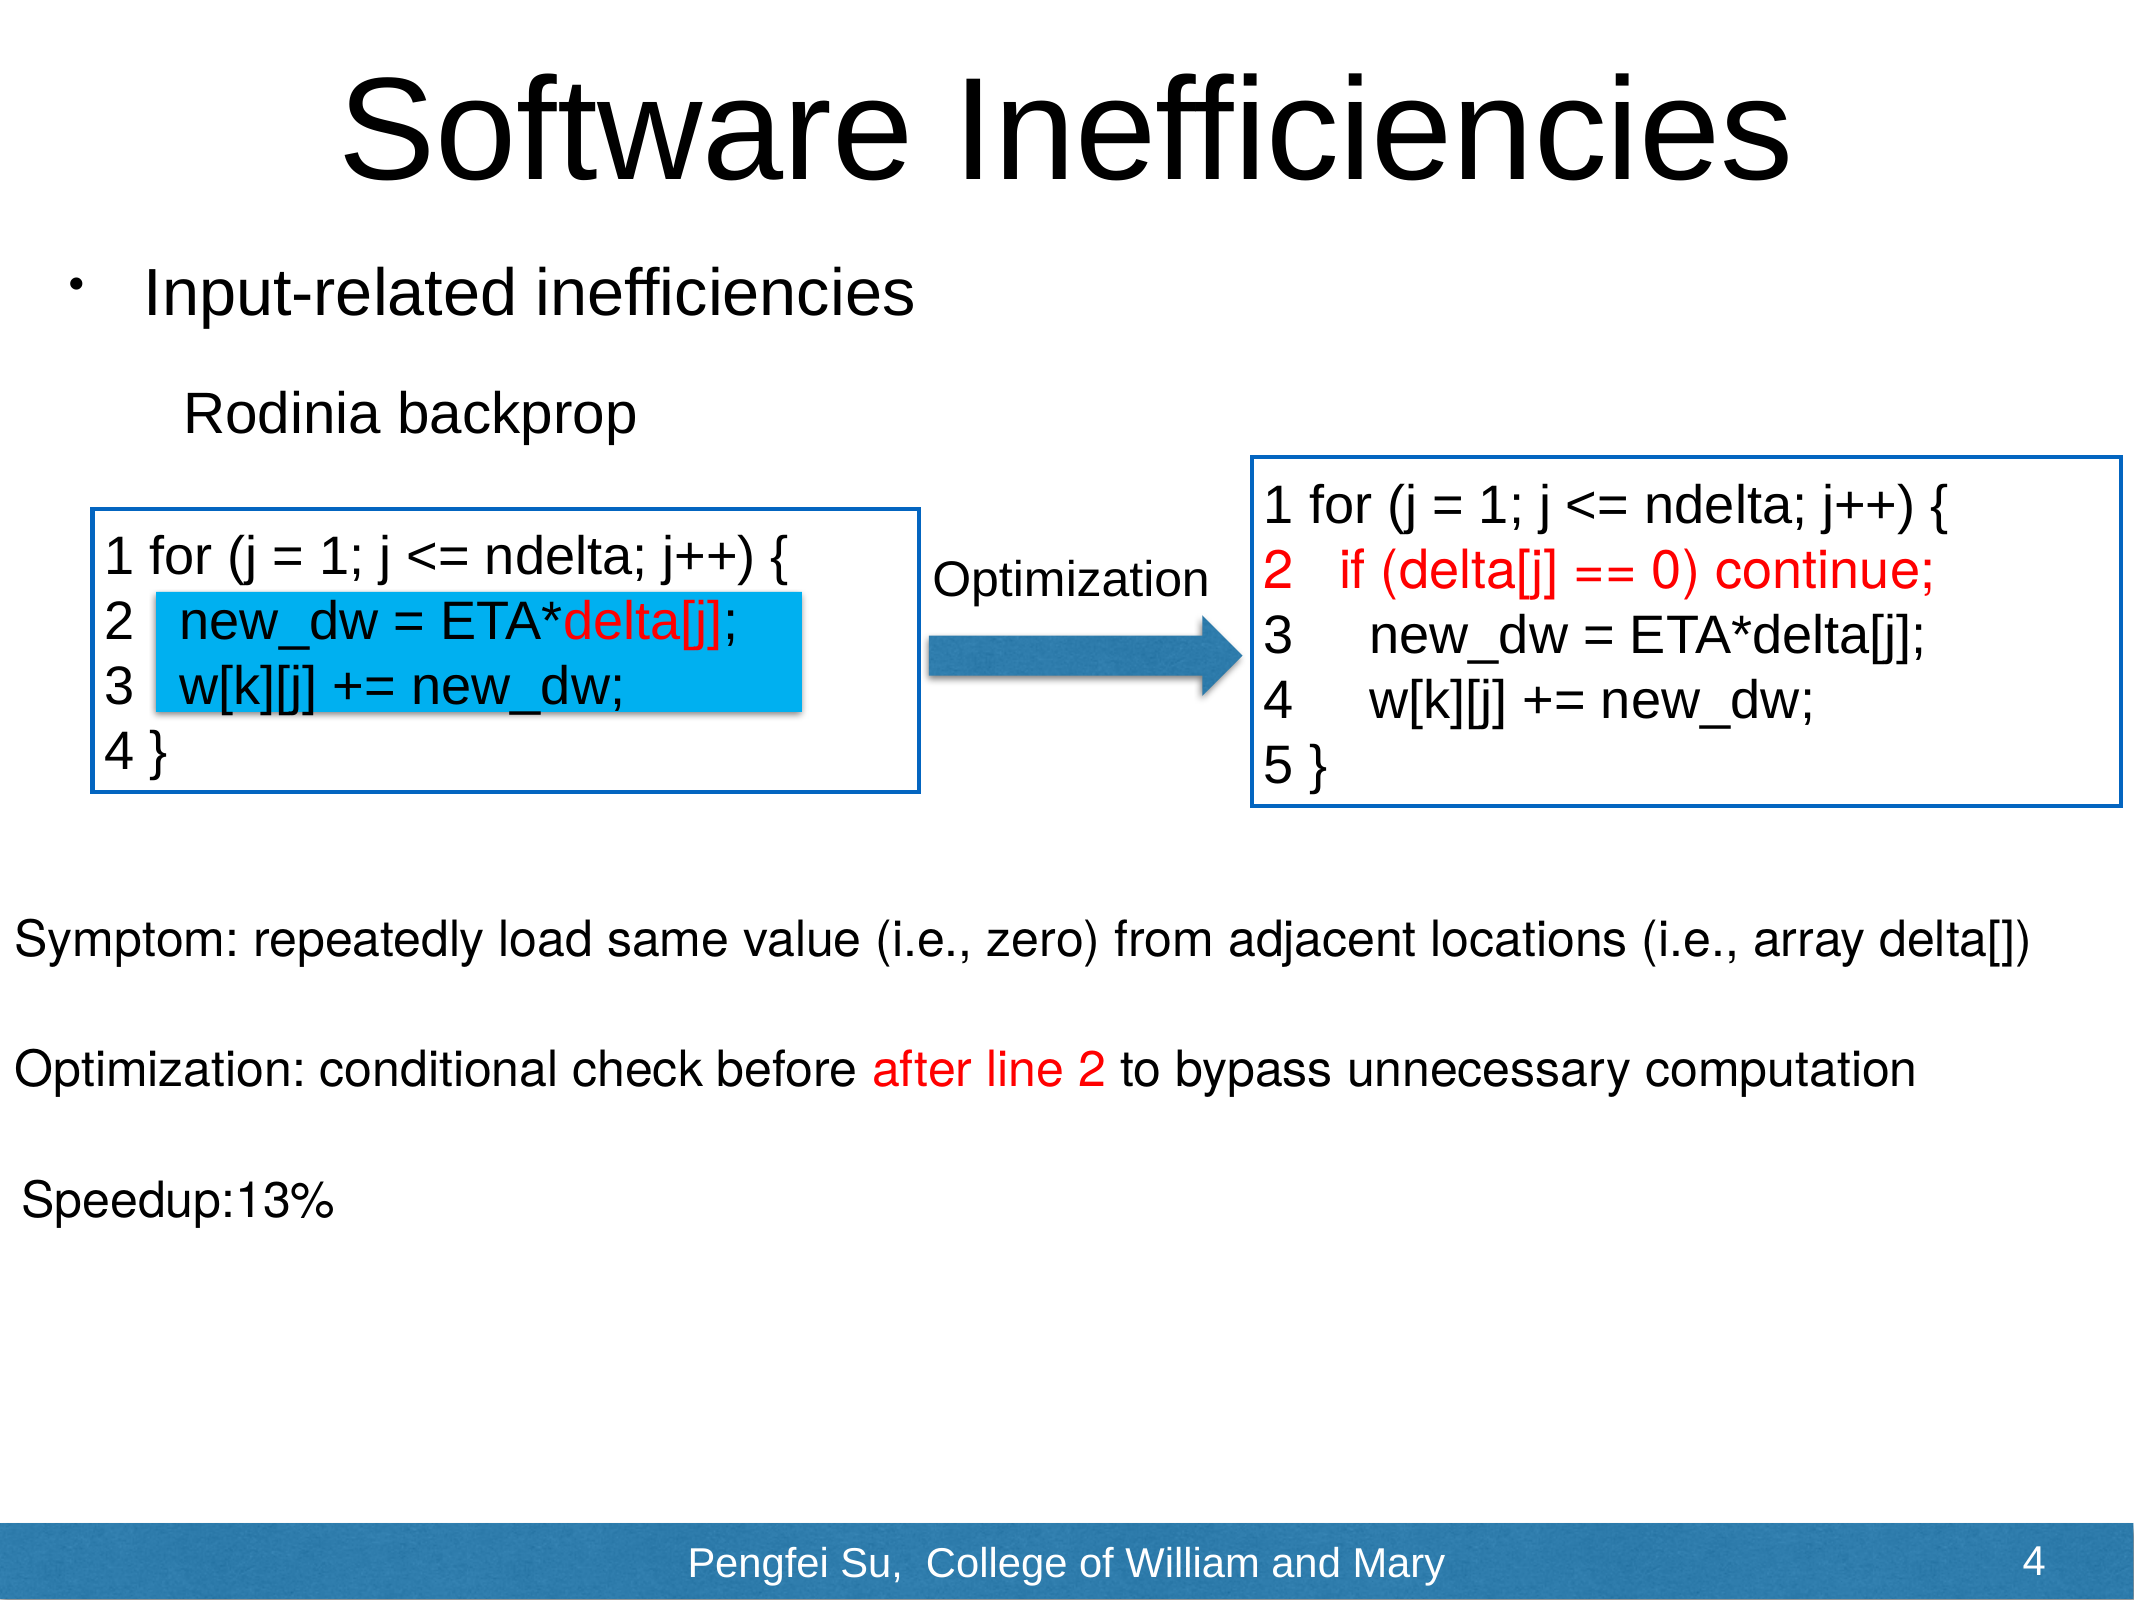

# Software Inefficiencies
Input-related inefficiencies

Rodinia backprop
1 for (j = 1; j <= ndelta; j++) {
2   if (delta[j] == 0) continue;
3     new_dw = ETA*delta[j];
4     w[k][j] += new_dw;
5 }
1 for (j = 1; j <= ndelta; j++) {
2   new_dw = ETA*delta[j];
3   w[k][j] += new_dw;
4 }
Optimization

Symptom: repeatedly load same value (i.e., zero) from adjacent locations (i.e., array delta[])
Optimization: conditional check before after line 2 to bypass unnecessary computation
Speedup:13%
4